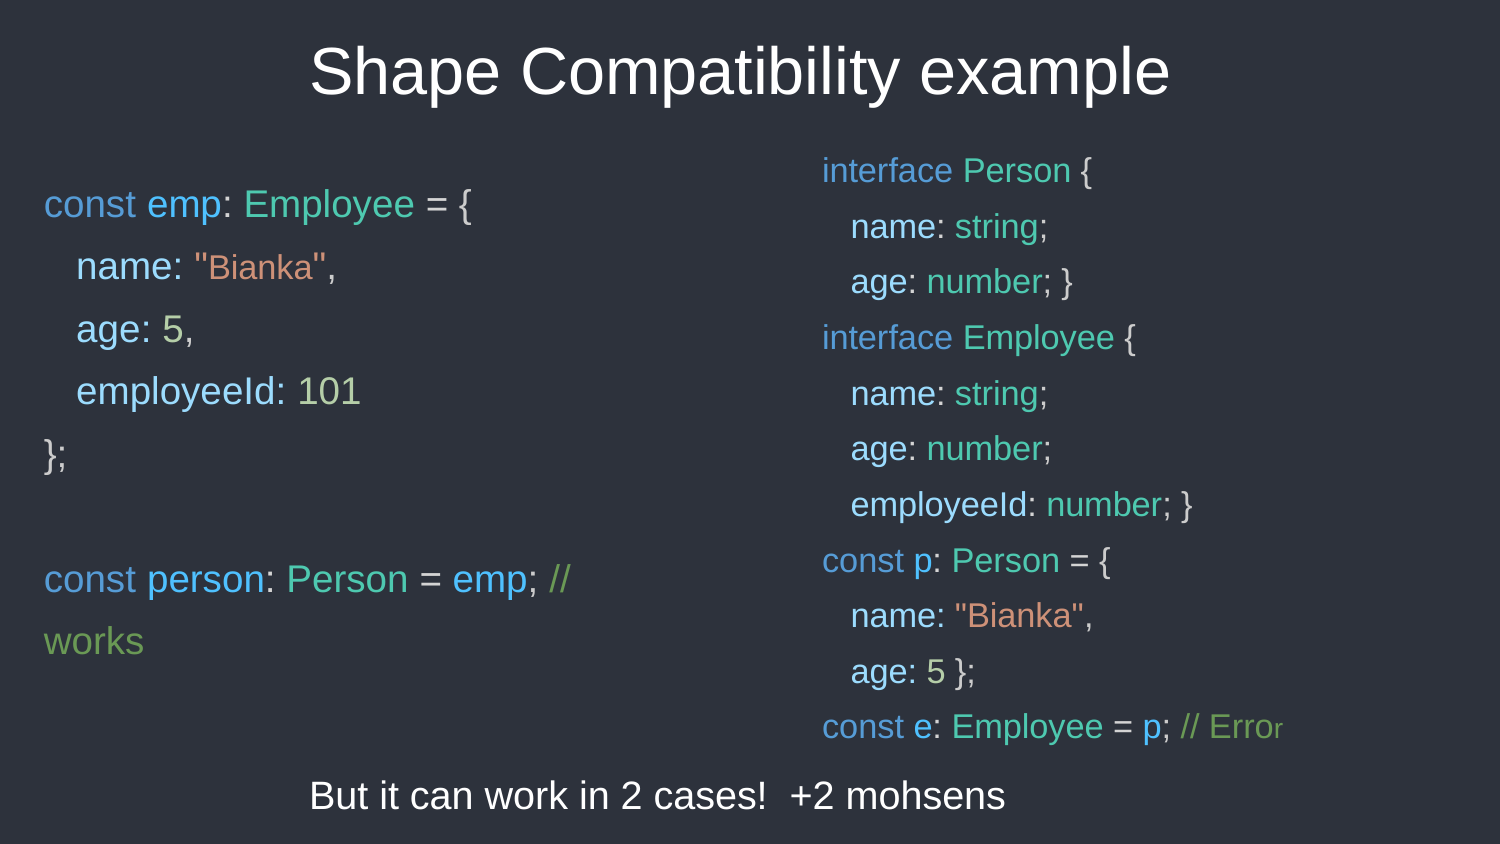

Shape Compatibility example
interface Person {
   name: string;
   age: number; }
interface Employee {
   name: string;
   age: number;
   employeeId: number; }
const p: Person = {
   name: "Bianka",
   age: 5 };
const e: Employee = p; // Error

const emp: Employee = {
   name: "Bianka",
   age: 5,
   employeeId: 101
};

const person: Person = emp; // works

But it can work in 2 cases!  +2 mohsens